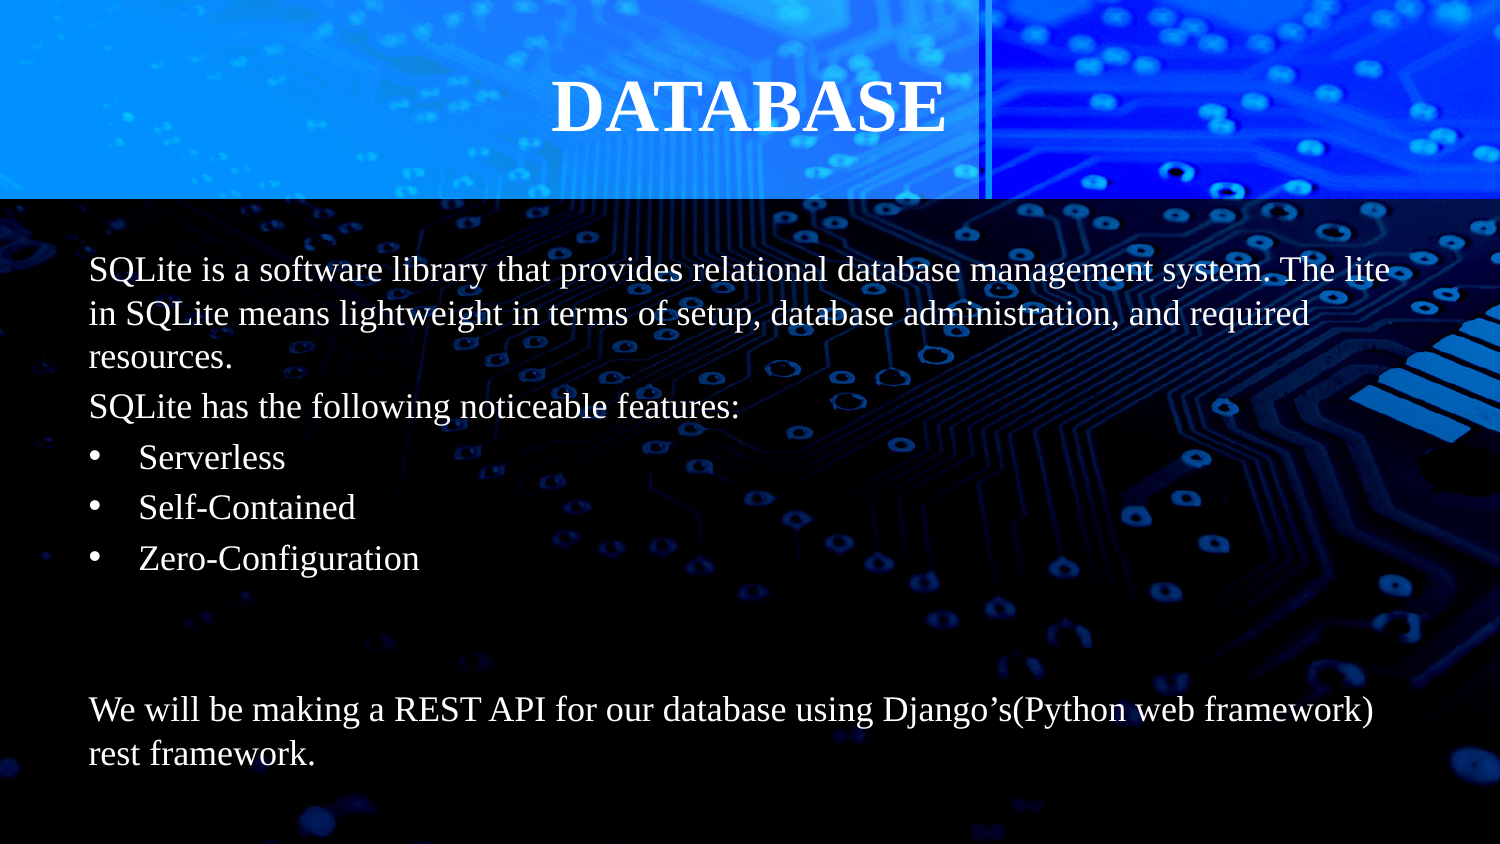

# DATABASE
SQLite is a software library that provides relational database management system. The lite in SQLite means lightweight in terms of setup, database administration, and required resources.
SQLite has the following noticeable features:
Serverless
Self-Contained
Zero-Configuration

We will be making a REST API for our database using Django’s(Python web framework) rest framework.